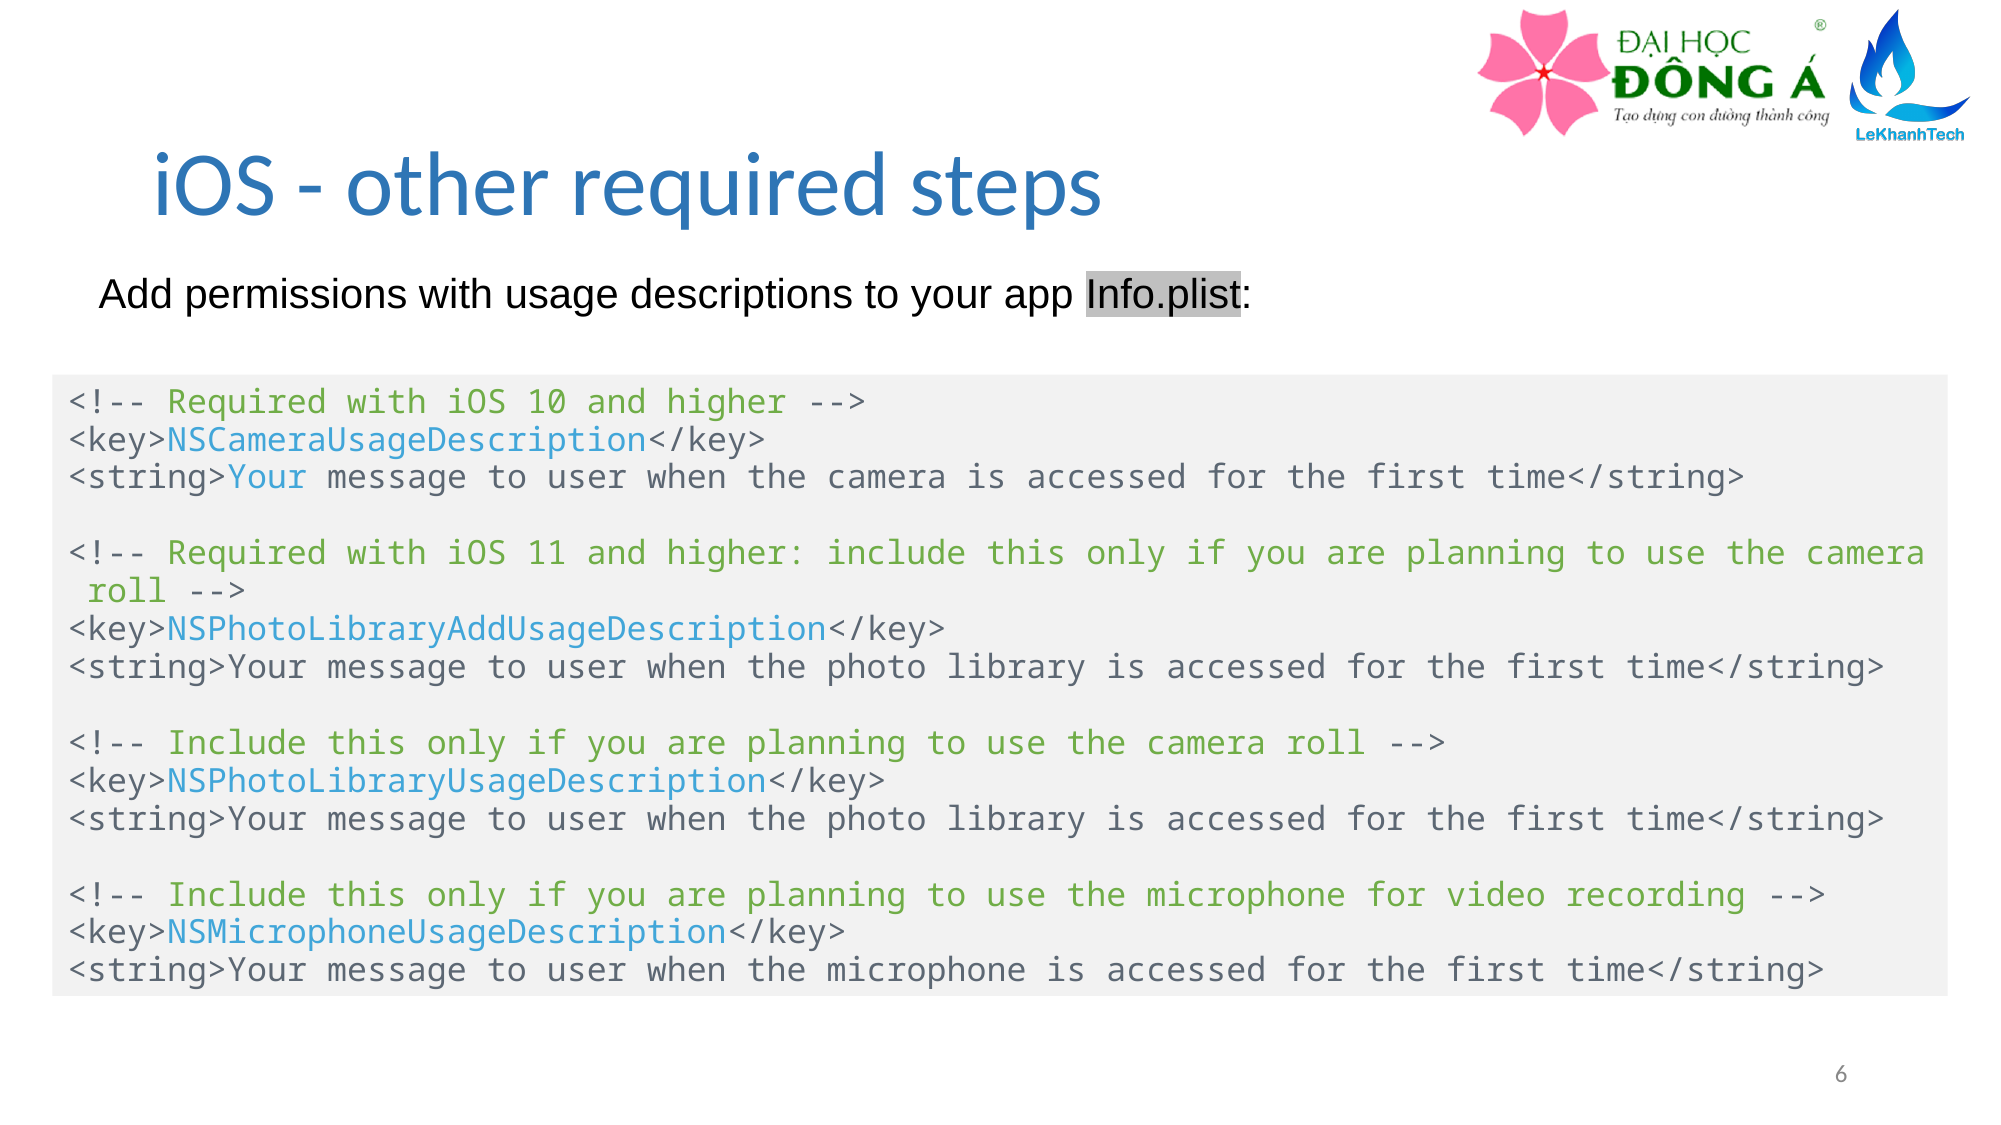

# iOS - other required steps
Add permissions with usage descriptions to your app Info.plist:
<!-- Required with iOS 10 and higher -->
<key>NSCameraUsageDescription</key>
<string>Your message to user when the camera is accessed for the first time</string>

<!-- Required with iOS 11 and higher: include this only if you are planning to use the camera roll -->
<key>NSPhotoLibraryAddUsageDescription</key>
<string>Your message to user when the photo library is accessed for the first time</string>

<!-- Include this only if you are planning to use the camera roll -->
<key>NSPhotoLibraryUsageDescription</key>
<string>Your message to user when the photo library is accessed for the first time</string>

<!-- Include this only if you are planning to use the microphone for video recording -->
<key>NSMicrophoneUsageDescription</key>
<string>Your message to user when the microphone is accessed for the first time</string>
6